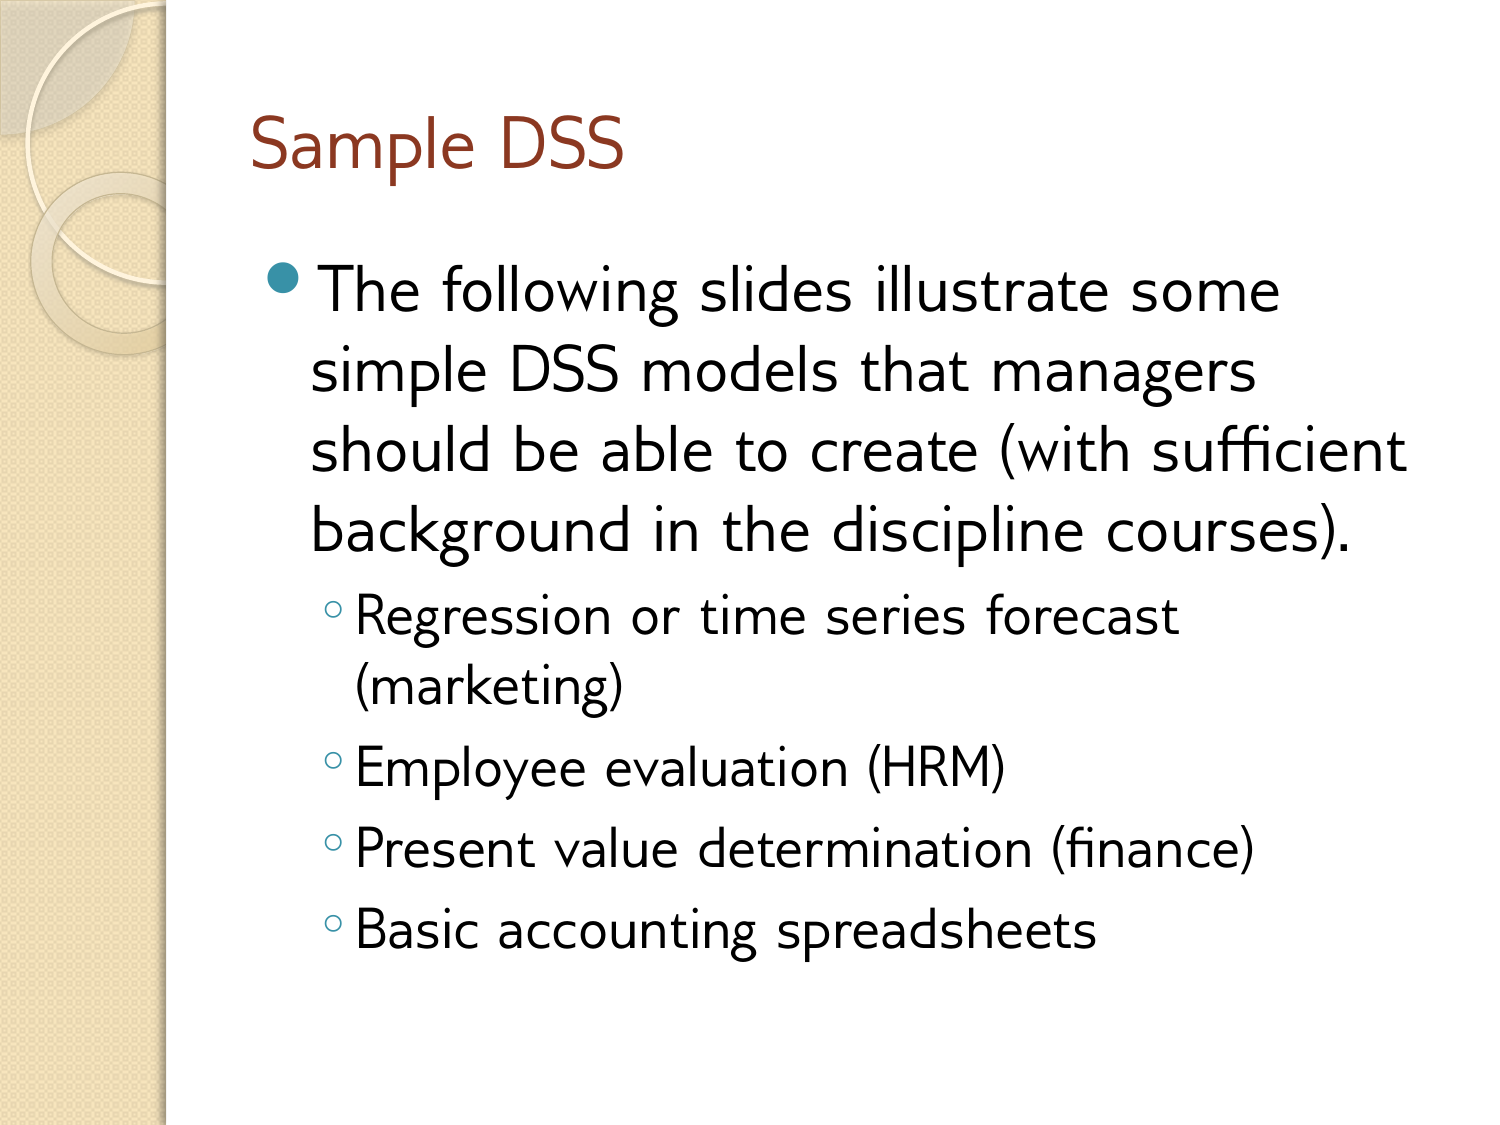

# Sample DSS
The following slides illustrate some simple DSS models that managers should be able to create (with sufficient background in the discipline courses).
Regression or time series forecast (marketing)
Employee evaluation (HRM)
Present value determination (finance)
Basic accounting spreadsheets